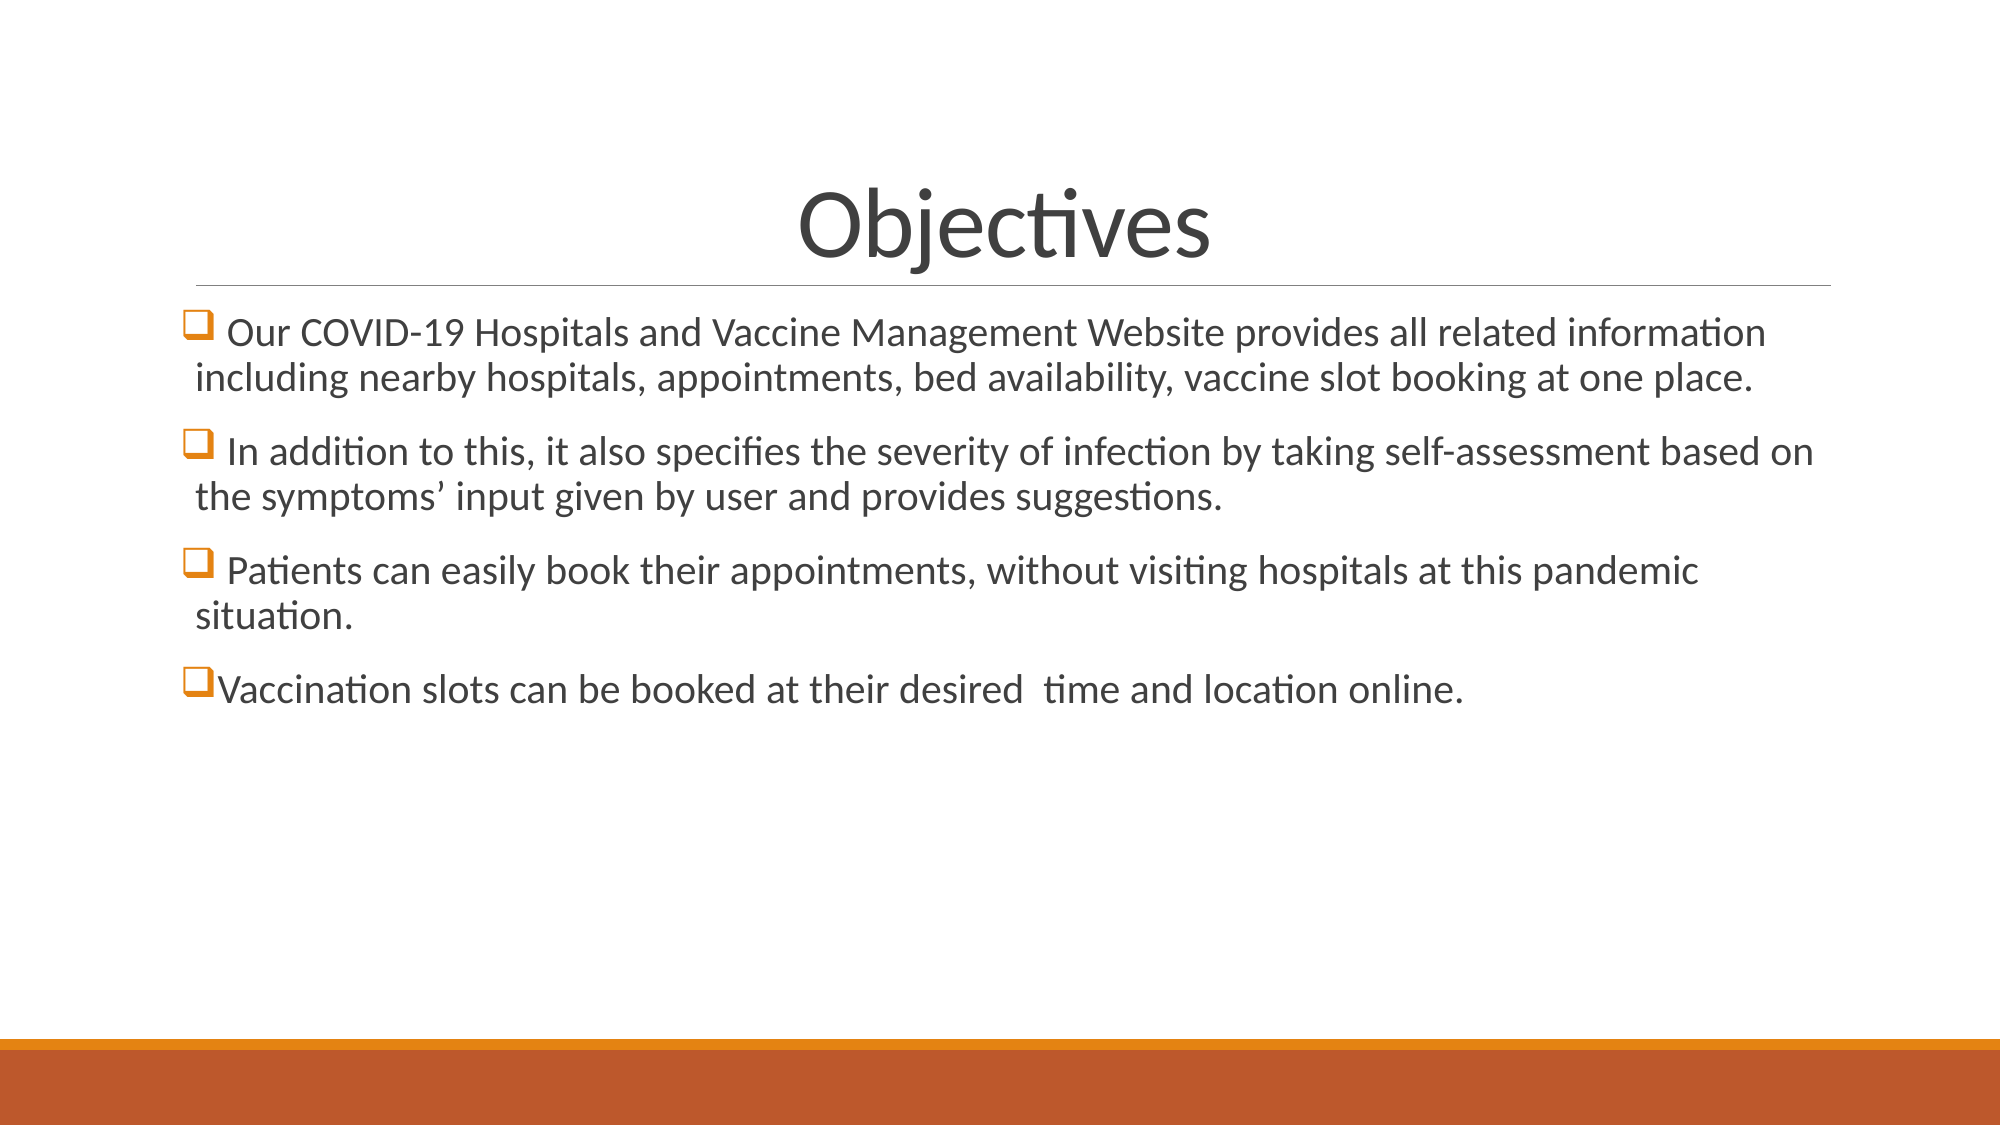

# Objectives
 Our COVID-19 Hospitals and Vaccine Management Website provides all related information including nearby hospitals, appointments, bed availability, vaccine slot booking at one place.
 In addition to this, it also specifies the severity of infection by taking self-assessment based on the symptoms’ input given by user and provides suggestions.
 Patients can easily book their appointments, without visiting hospitals at this pandemic situation.
Vaccination slots can be booked at their desired  time and location online.